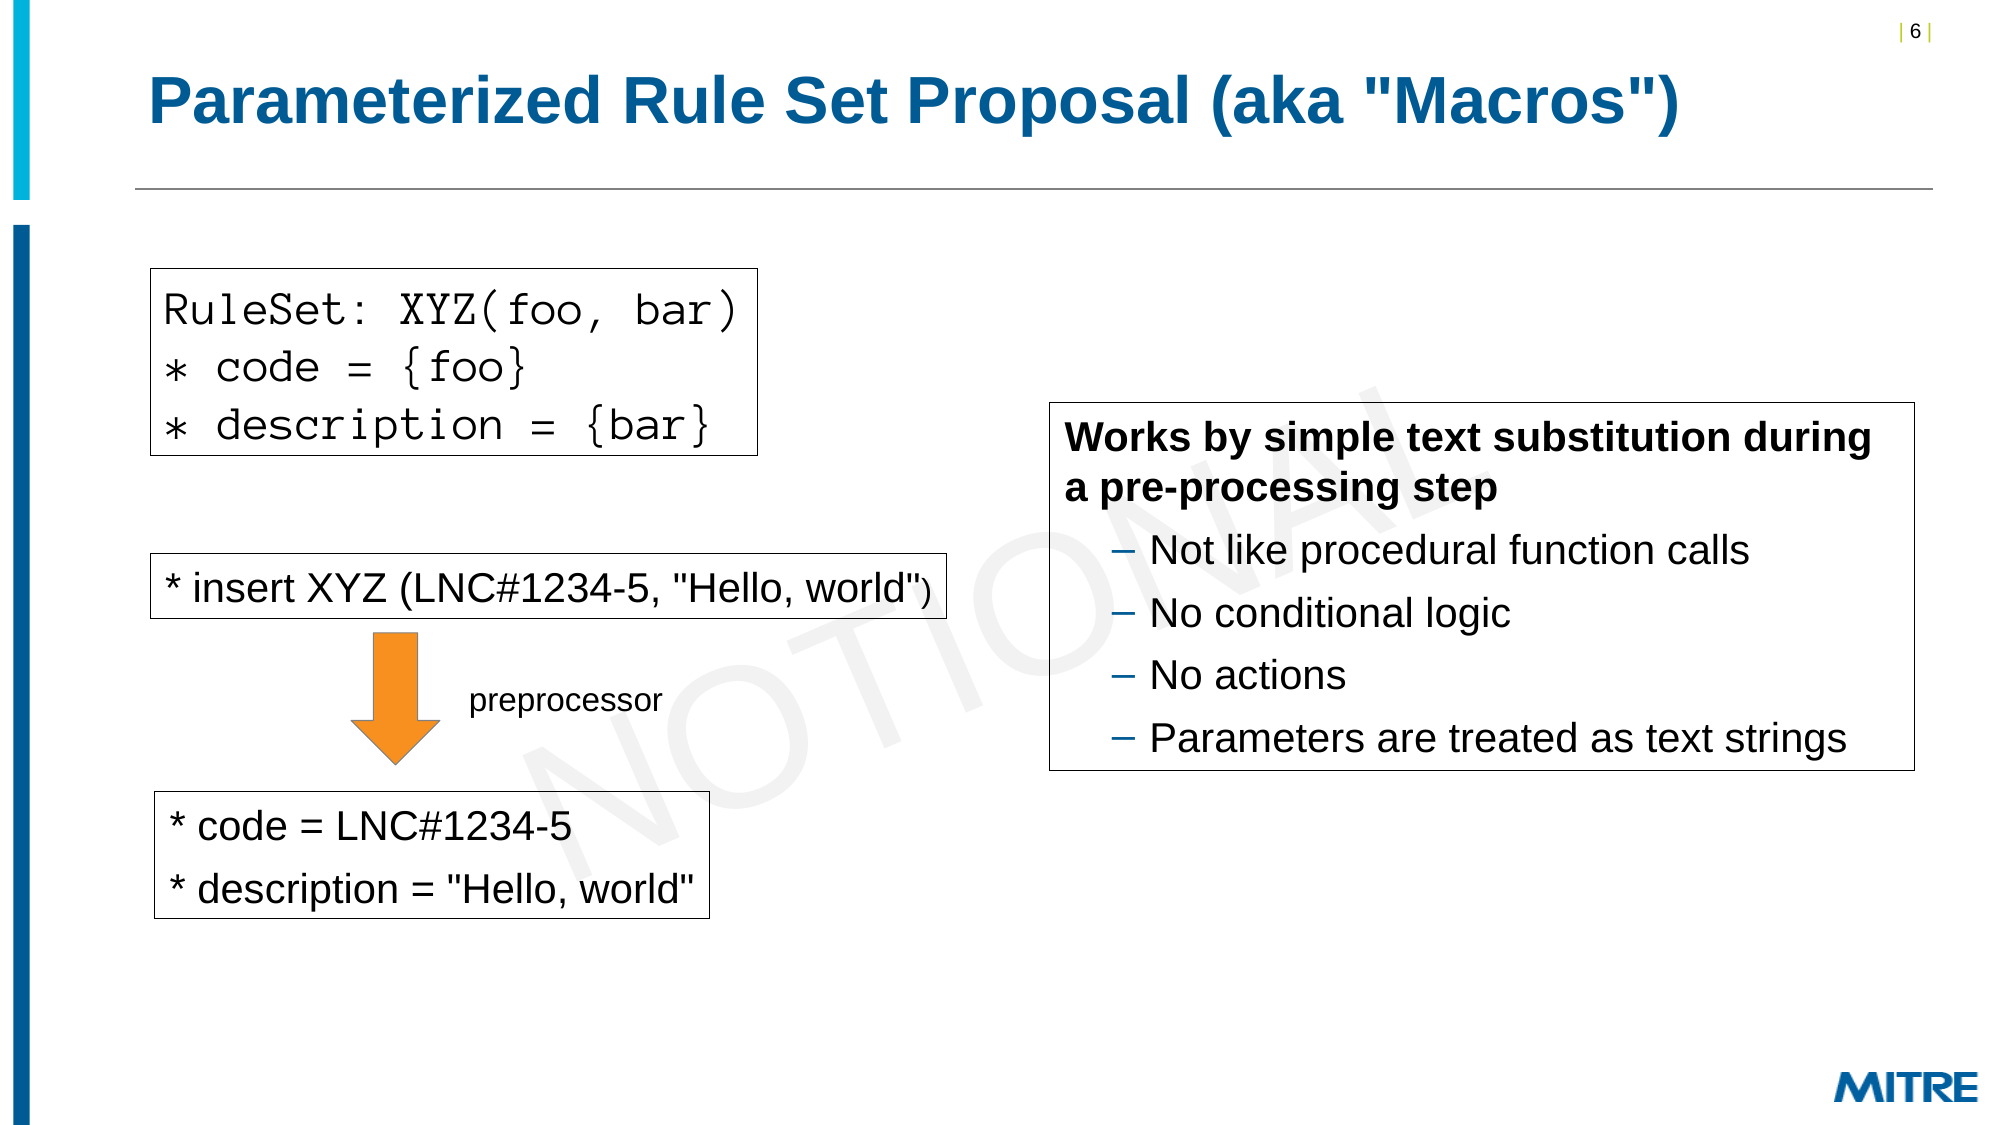

# Parameterized Rule Set Proposal (aka "Macros")
RuleSet: XYZ(foo, bar)
* code = {foo}
* description = {bar}

Works by simple text substitution during a pre-processing step
Not like procedural function calls
No conditional logic
No actions
Parameters are treated as text strings

* insert XYZ (LNC#1234-5, "Hello, world")

preprocessor
* code = LNC#1234-5
* description = "Hello, world"